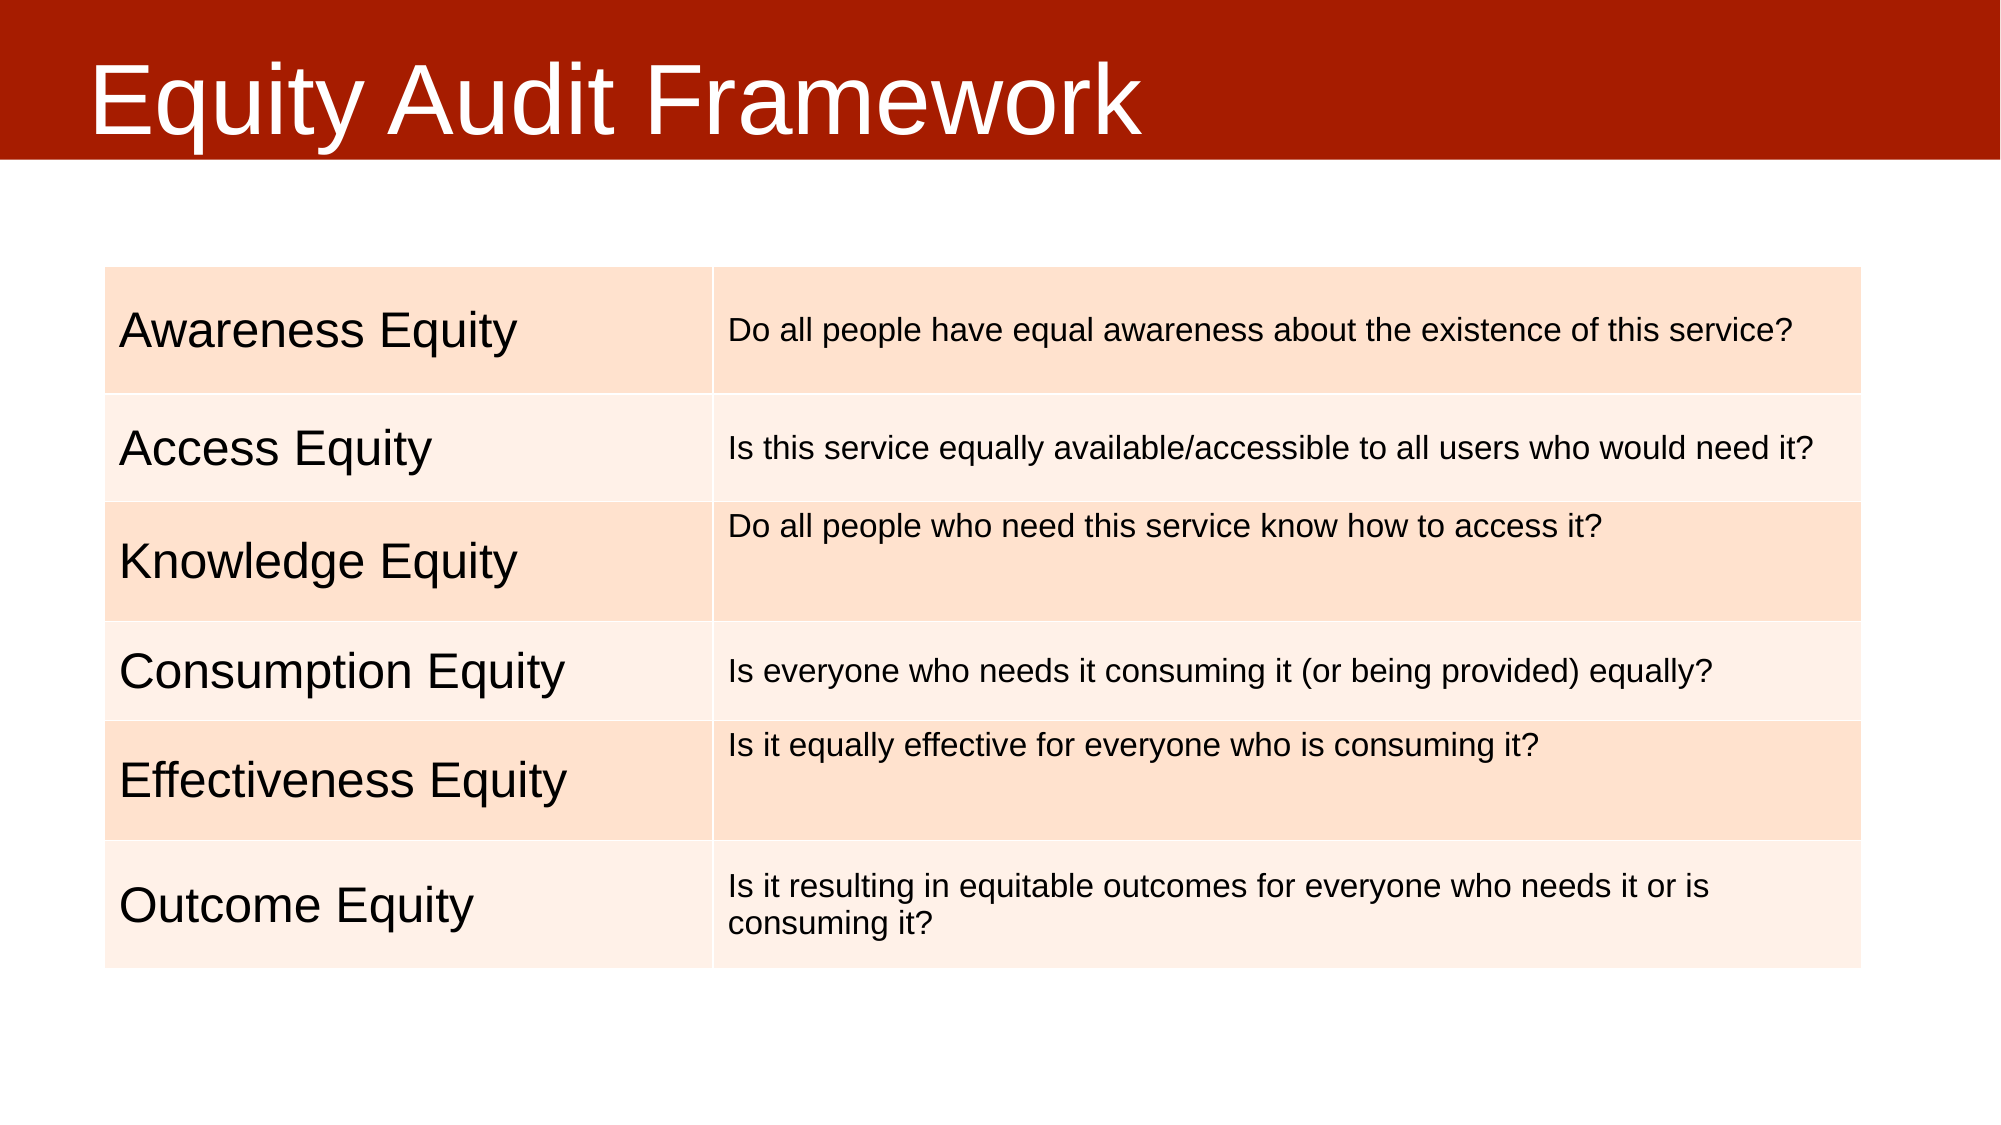

# Equity Audit Framework

| Awareness Equity | Do all people have equal awareness about the existence of this service? |
| --- | --- |
| Access Equity | Is this service equally available/accessible to all users who would need it? |
| Knowledge Equity | Do all people who need this service know how to access it? |
| Consumption Equity | Is everyone who needs it consuming it (or being provided) equally? |
| Effectiveness Equity | Is it equally effective for everyone who is consuming it? |
| Outcome Equity | Is it resulting in equitable outcomes for everyone who needs it or is consuming it? |